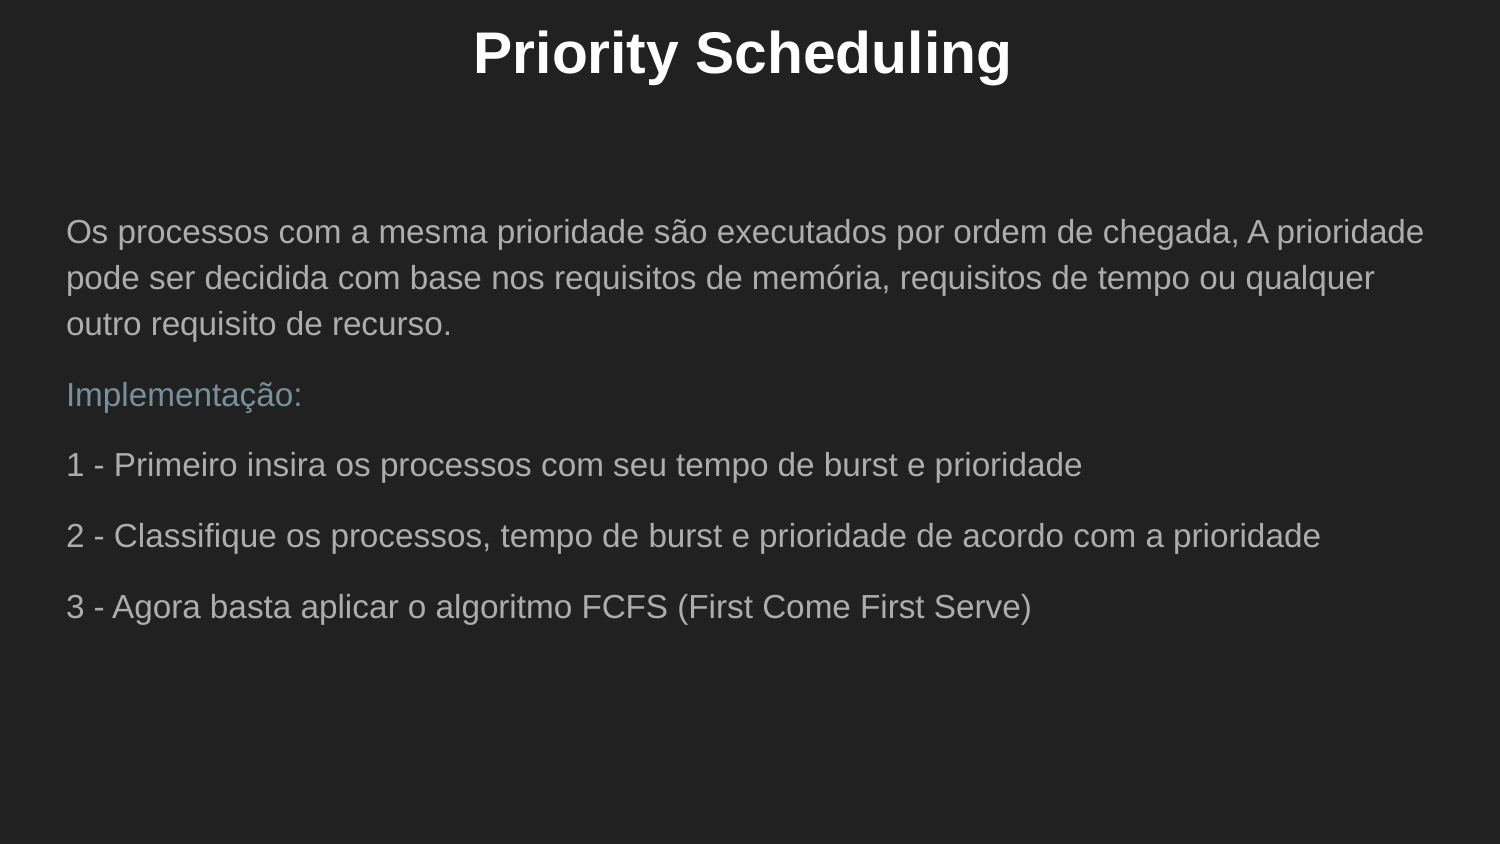

# Priority Scheduling
Os processos com a mesma prioridade são executados por ordem de chegada, A prioridade pode ser decidida com base nos requisitos de memória, requisitos de tempo ou qualquer outro requisito de recurso.
Implementação:
1 - Primeiro insira os processos com seu tempo de burst e prioridade
2 - Classifique os processos, tempo de burst e prioridade de acordo com a prioridade
3 - Agora basta aplicar o algoritmo FCFS (First Come First Serve)